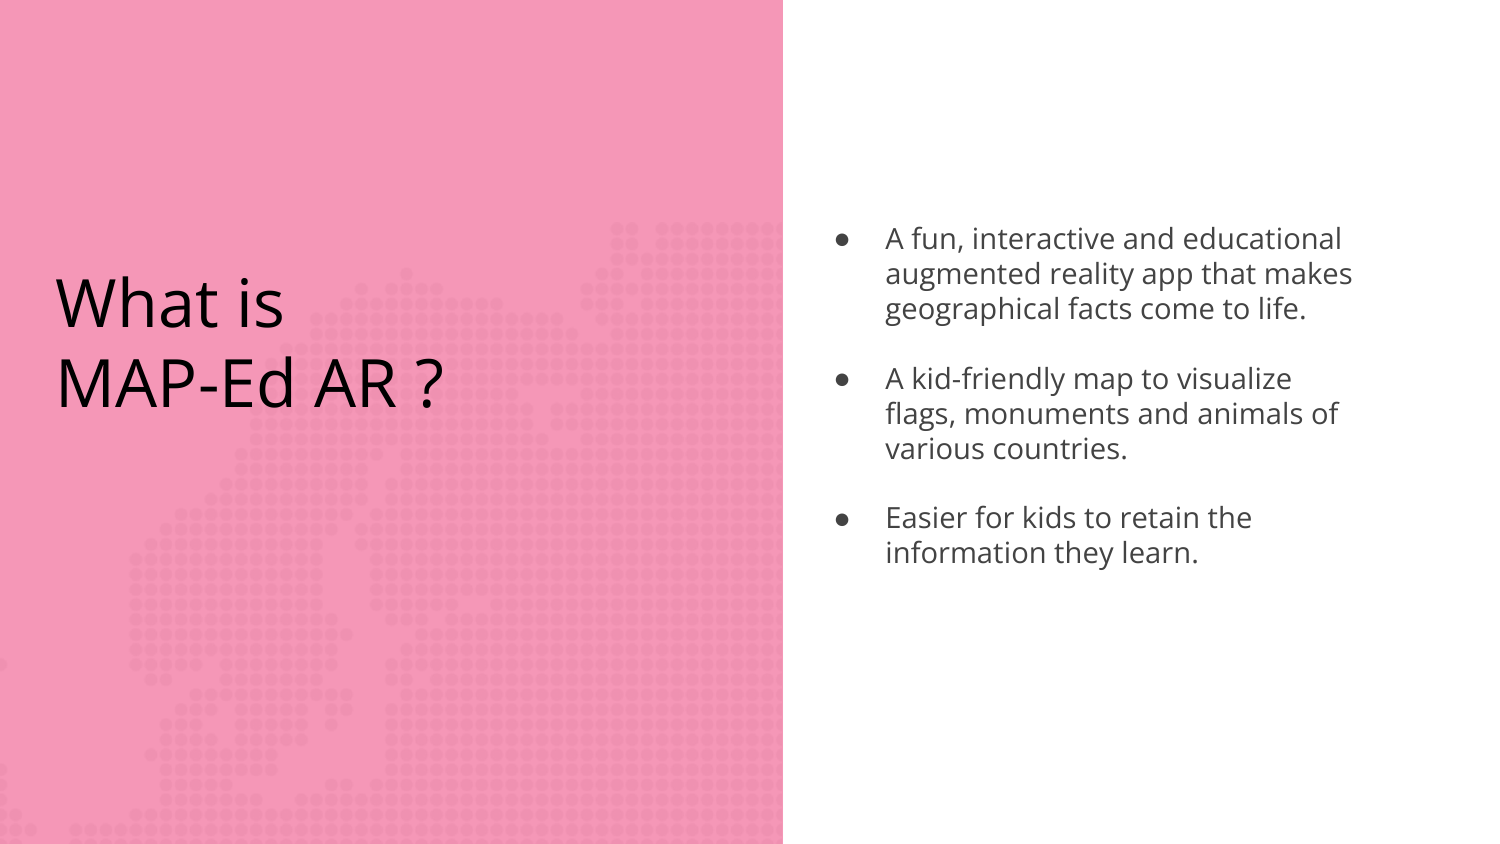

A fun, interactive and educational augmented reality app that makes geographical facts come to life.

A kid-friendly map to visualize flags, monuments and animals of various countries.

Easier for kids to retain the information they learn.
What is
MAP-Ed AR ?